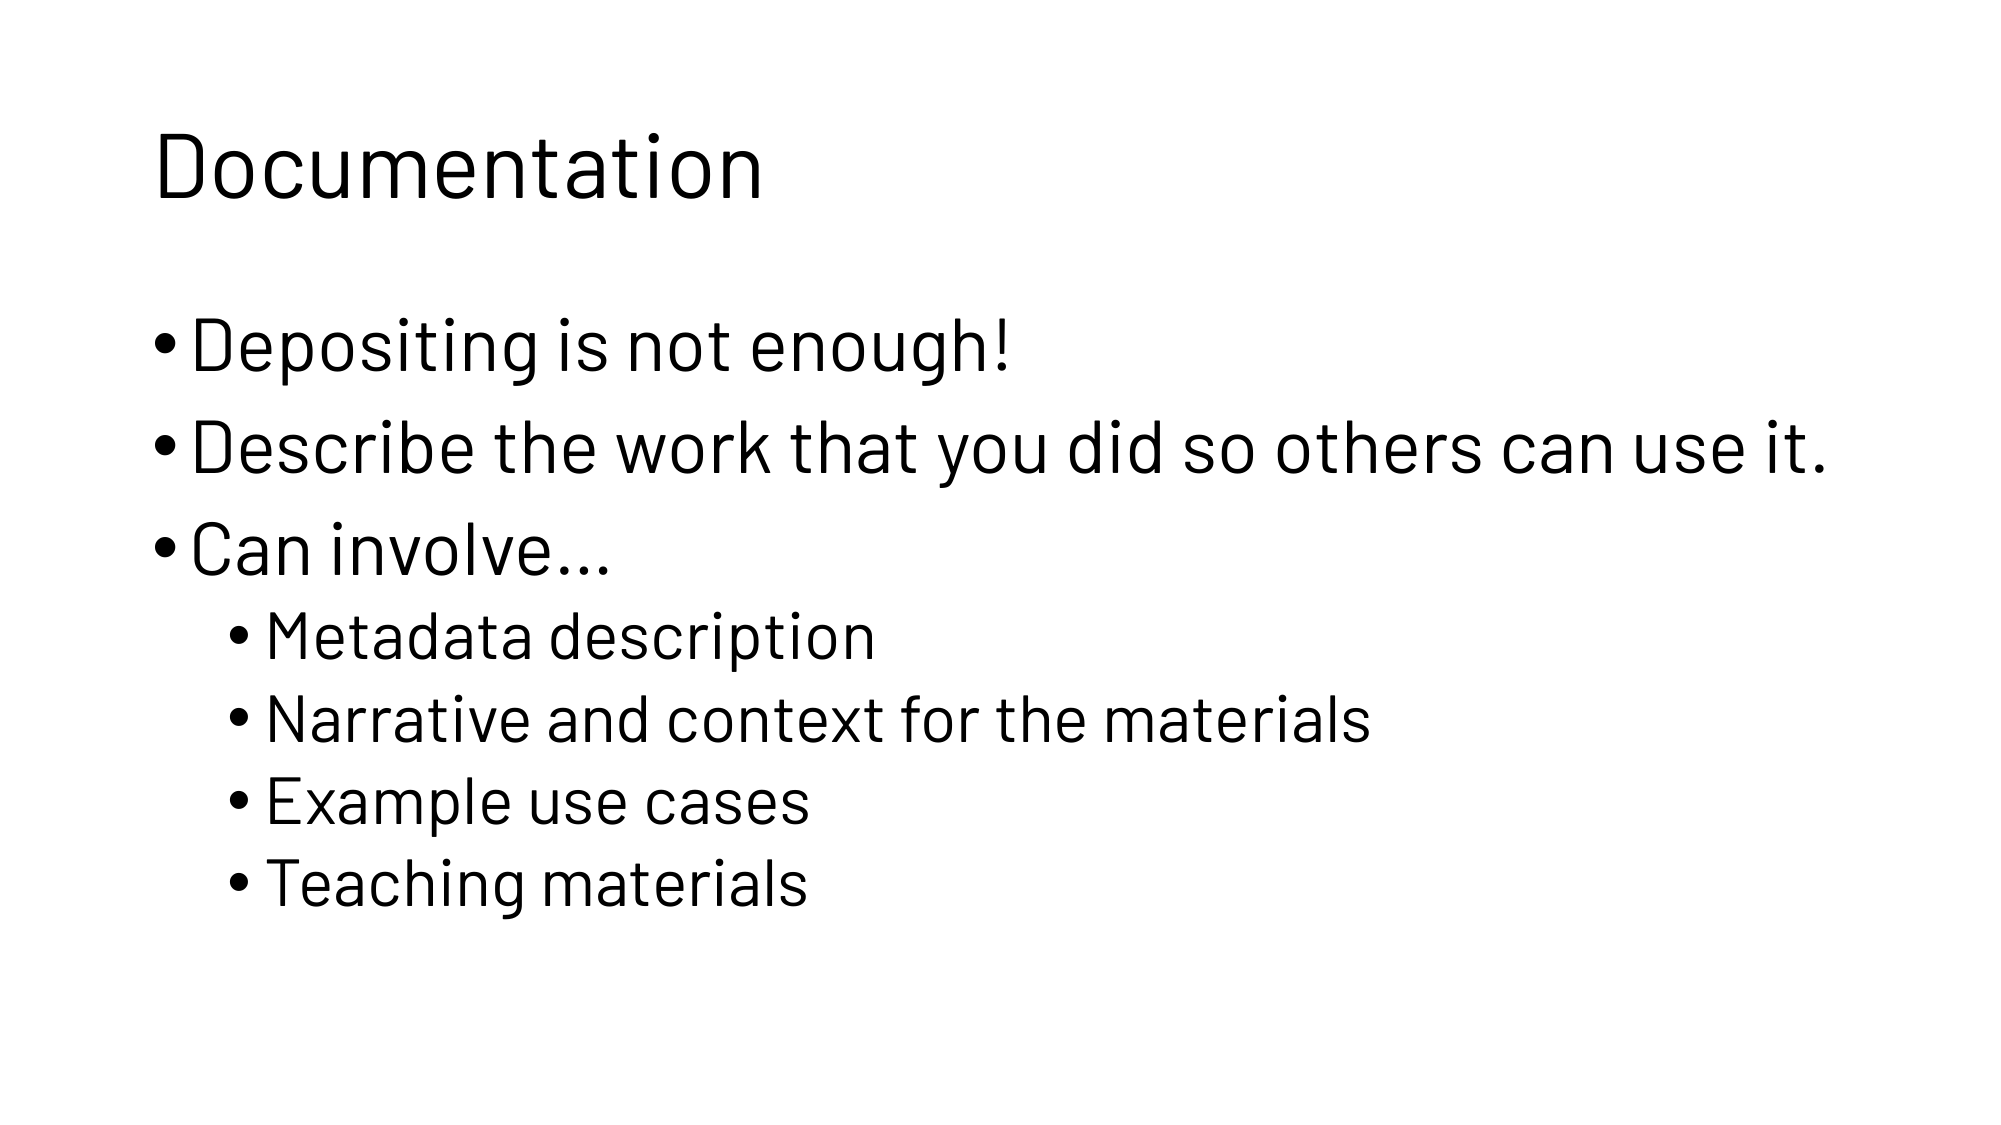

# Documentation
Depositing is not enough!
Describe the work that you did so others can use it.
Can involve…
Metadata description
Narrative and context for the materials
Example use cases
Teaching materials